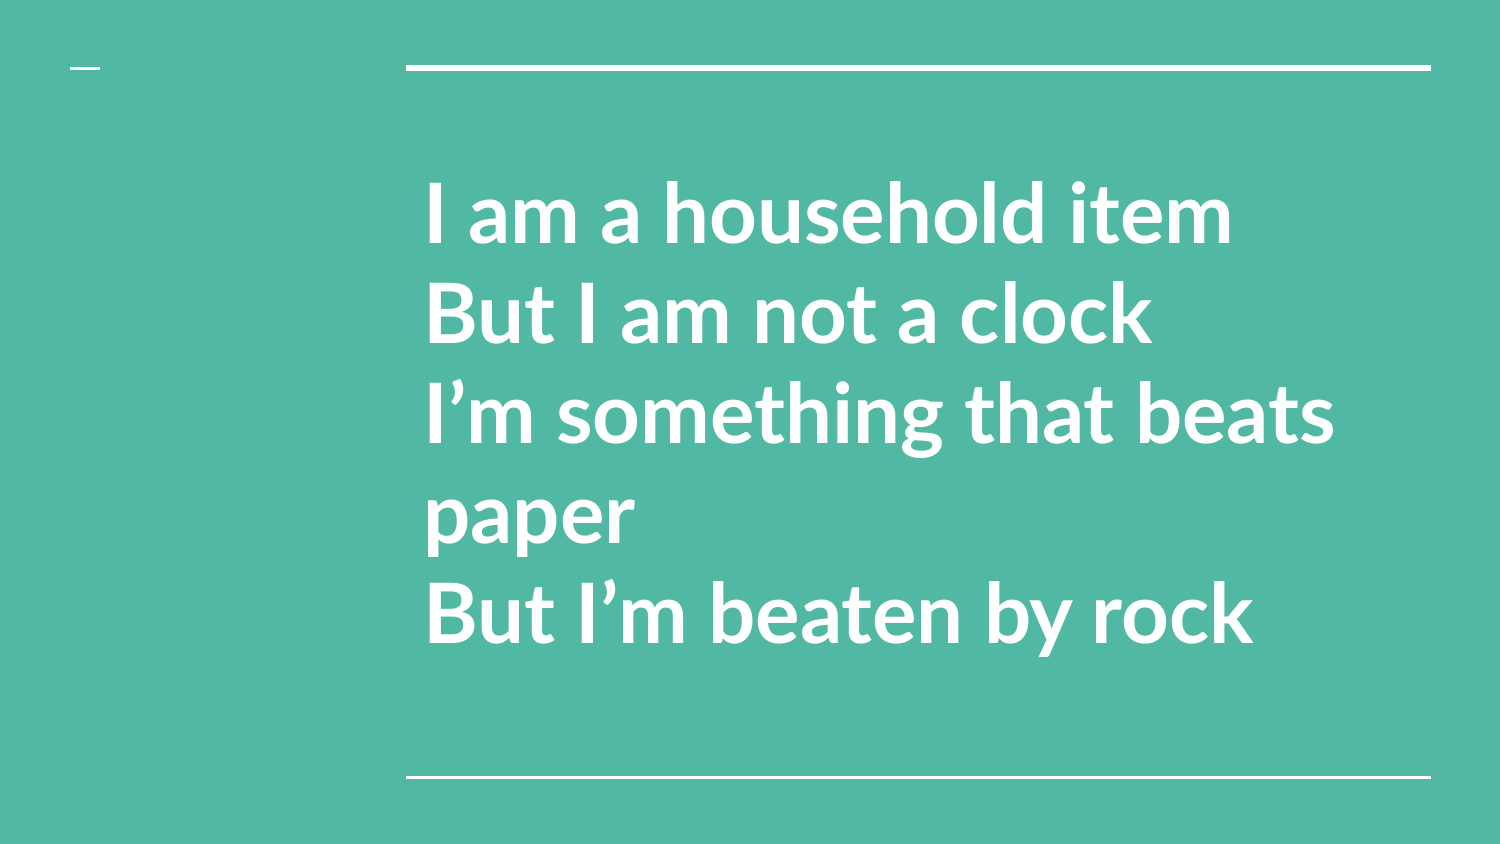

I am a household item
But I am not a clock
I’m something that beats paper
But I’m beaten by rock